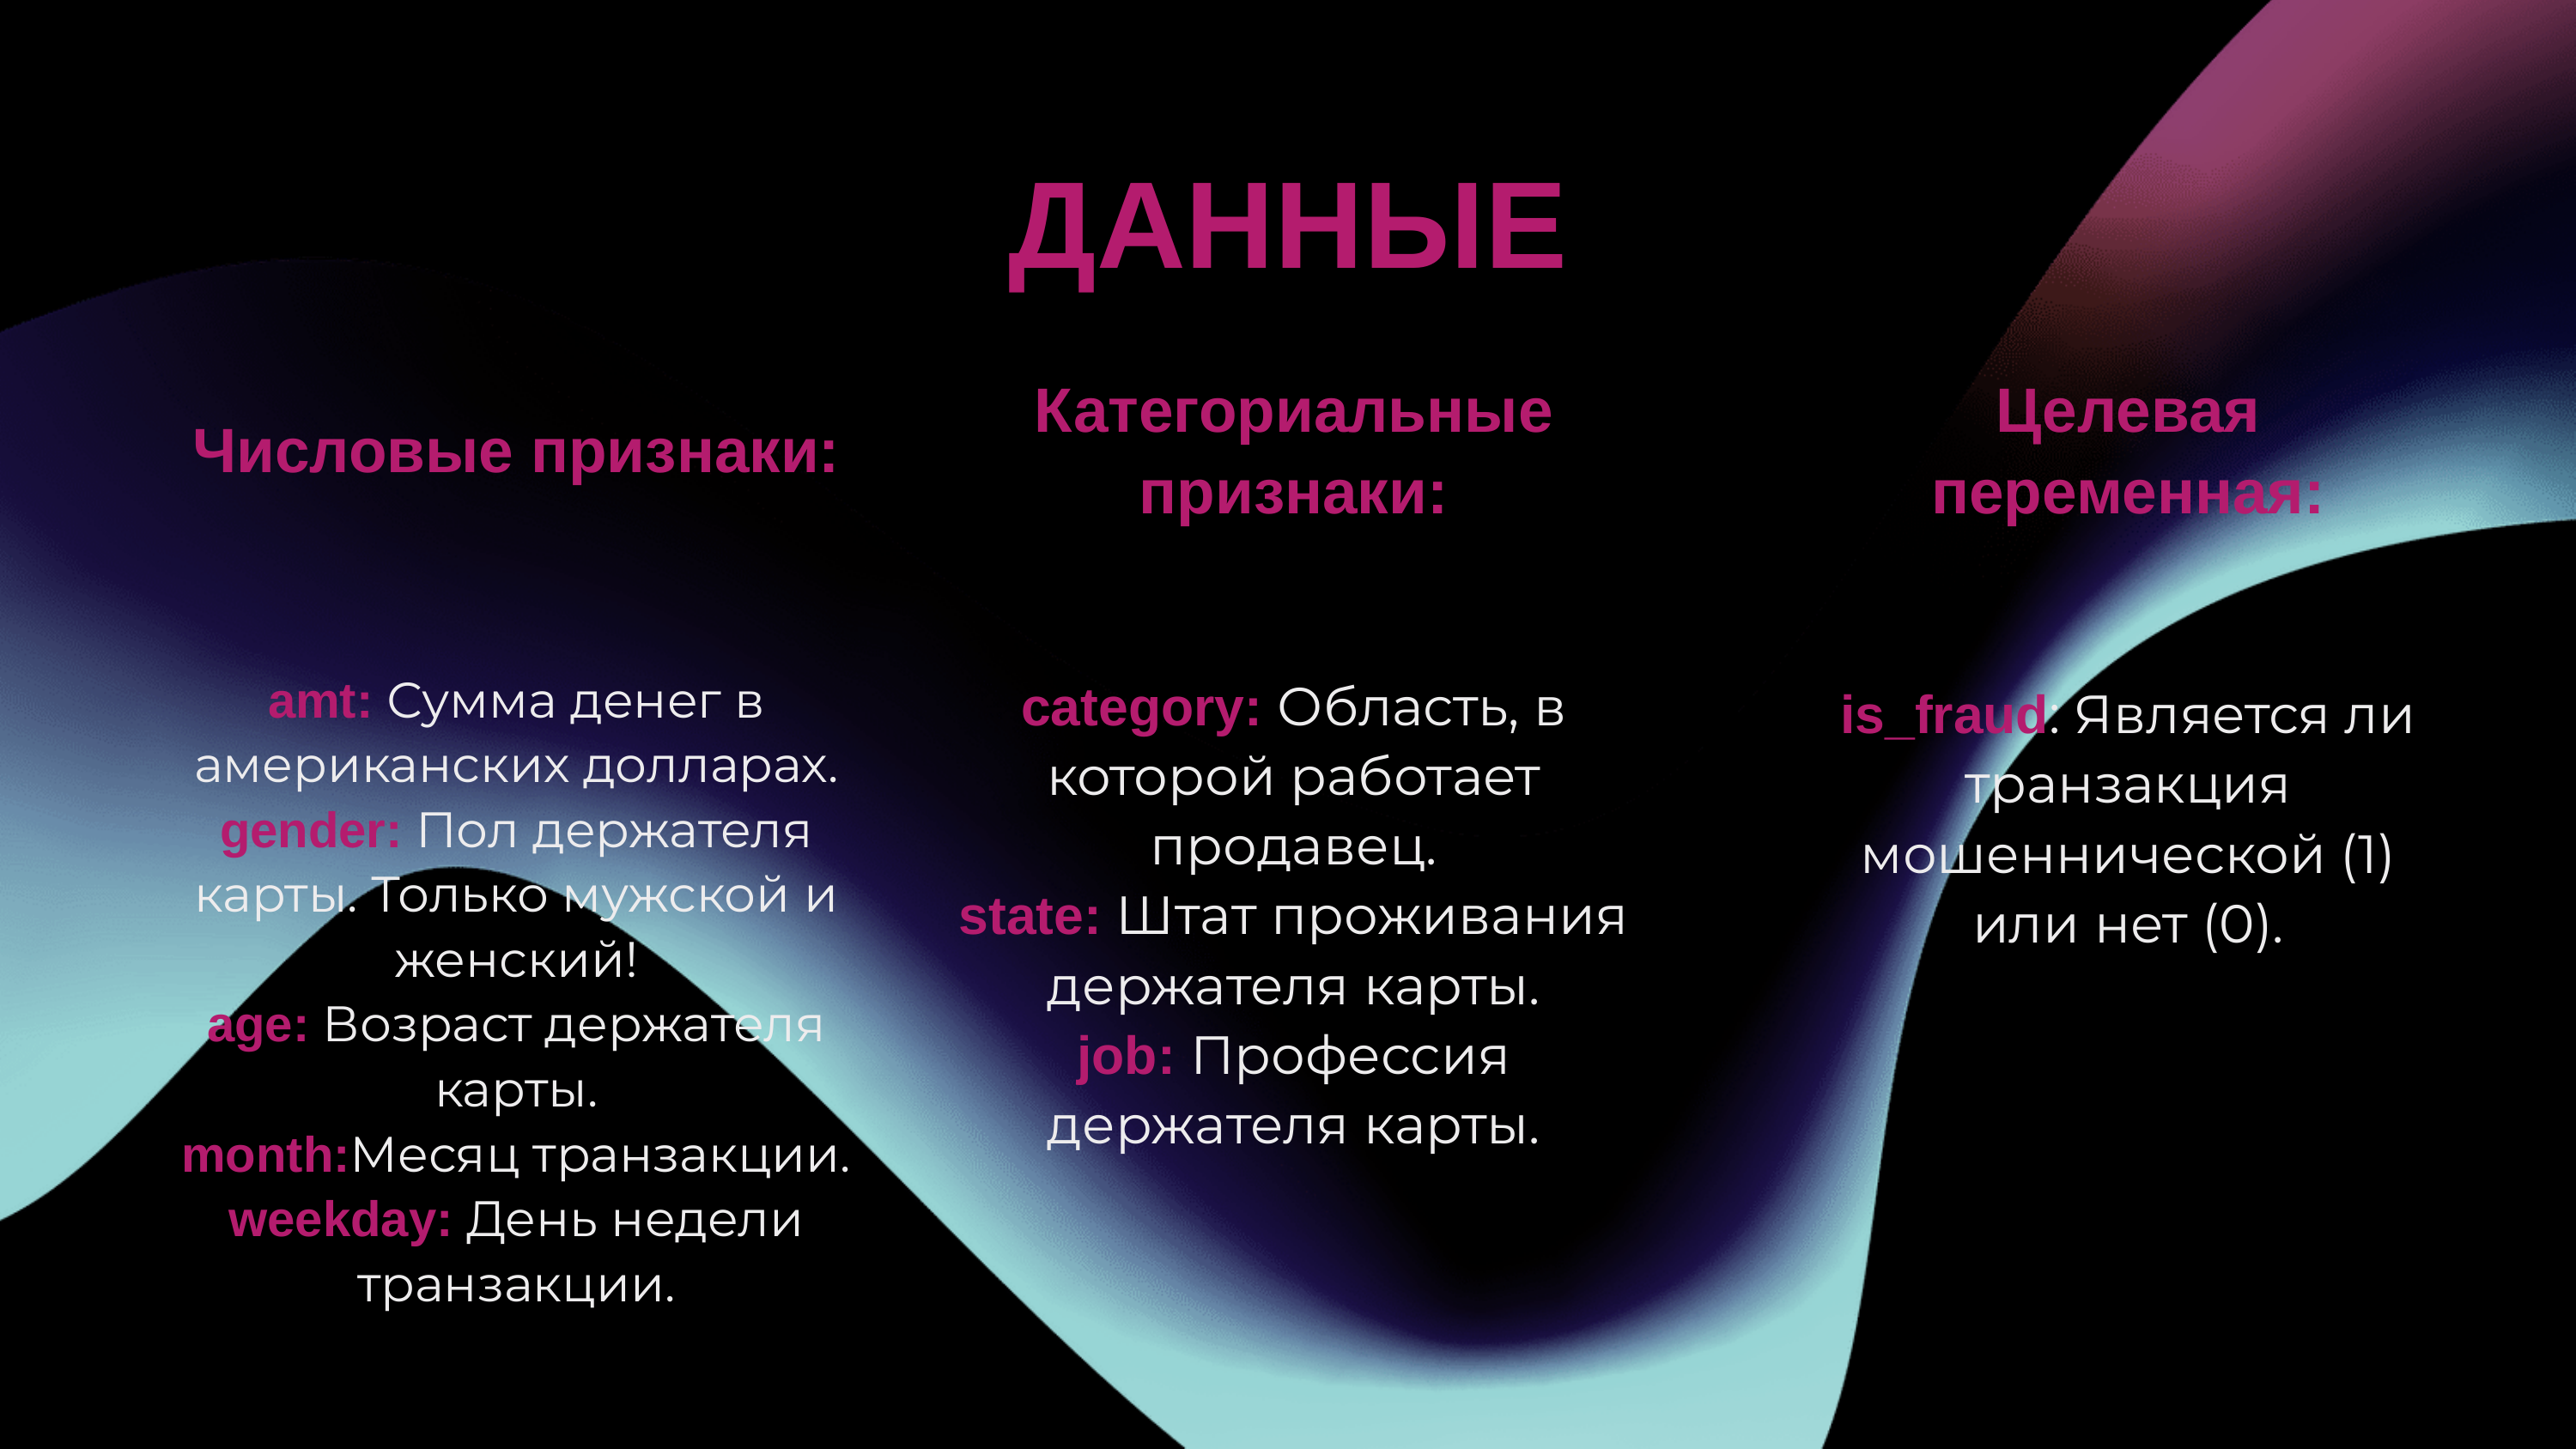

ДАННЫЕ
Категориальные признаки:
Целевая переменная:
Числовые признаки:

category: Область, в которой работает продавец.
state: Штат проживания держателя карты.
job: Профессия держателя карты.

amt: Сумма денег в американских долларах.
gender: Пол держателя карты. Только мужской и женский!
age: Возраст держателя карты.
month:Месяц транзакции.
weekday: День недели транзакции.

is_fraud: Является ли транзакция мошеннической (1) или нет (0).